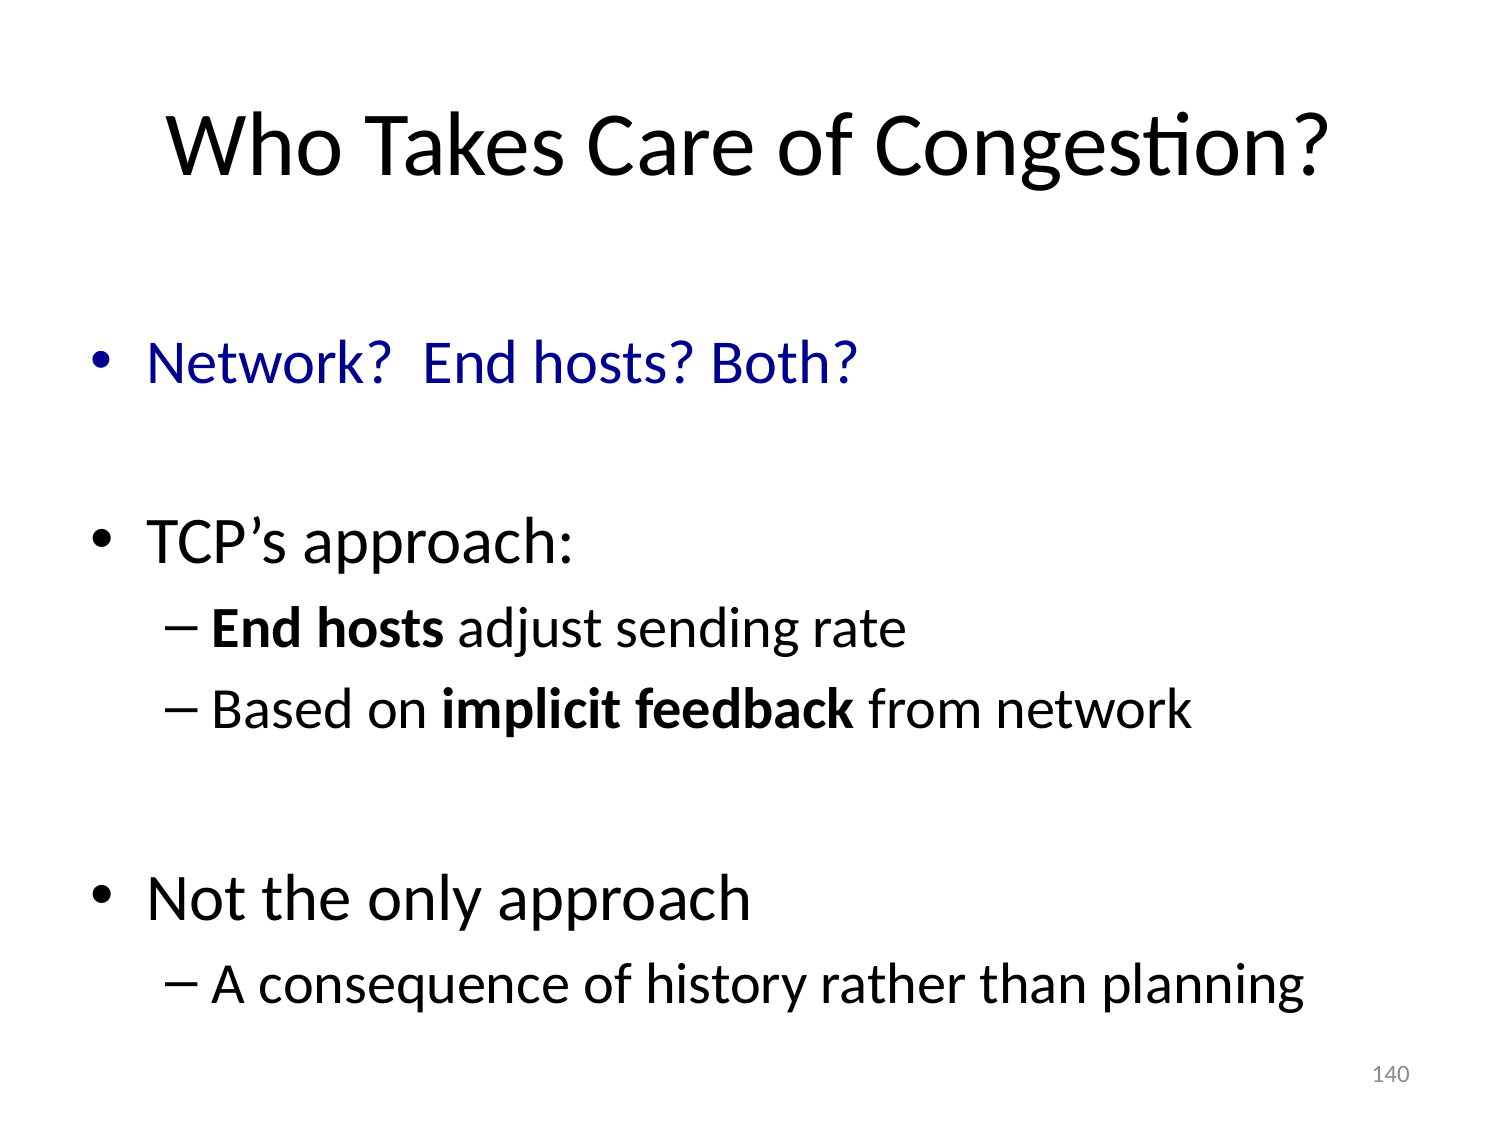

# Who Takes Care of Congestion?
Network?  End hosts? Both?

TCP’s approach:
End hosts adjust sending rate
Based on implicit feedback from network

Not the only approach
A consequence of history rather than planning

140